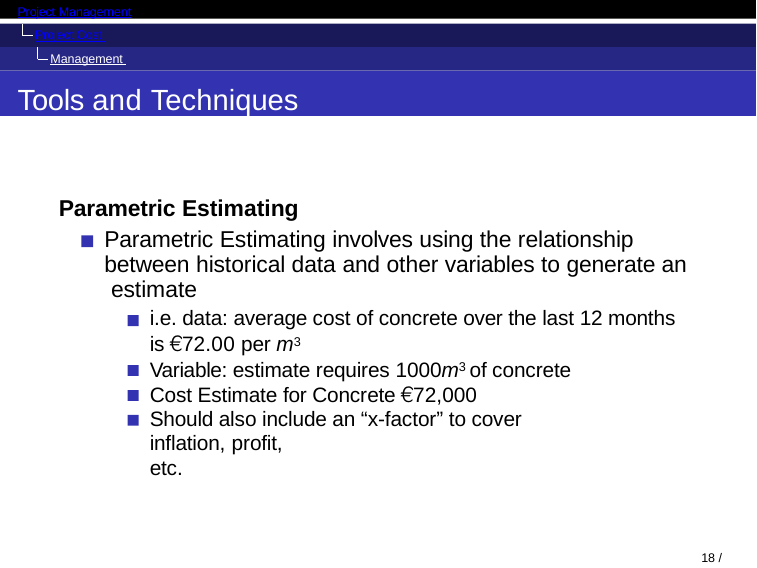

Project Management
Project Cost Management  Introduction

Tools and Techniques
Parametric Estimating
Parametric Estimating involves using the relationship  between historical data and other variables to generate an  estimate
i.e. data: average cost of concrete over the last 12 months  is €72.00 per m3
Variable: estimate requires 1000m3 of concrete  Cost Estimate for Concrete €72,000
Should also include an “x-factor” to cover inflation, profit,
etc.

18 / 128